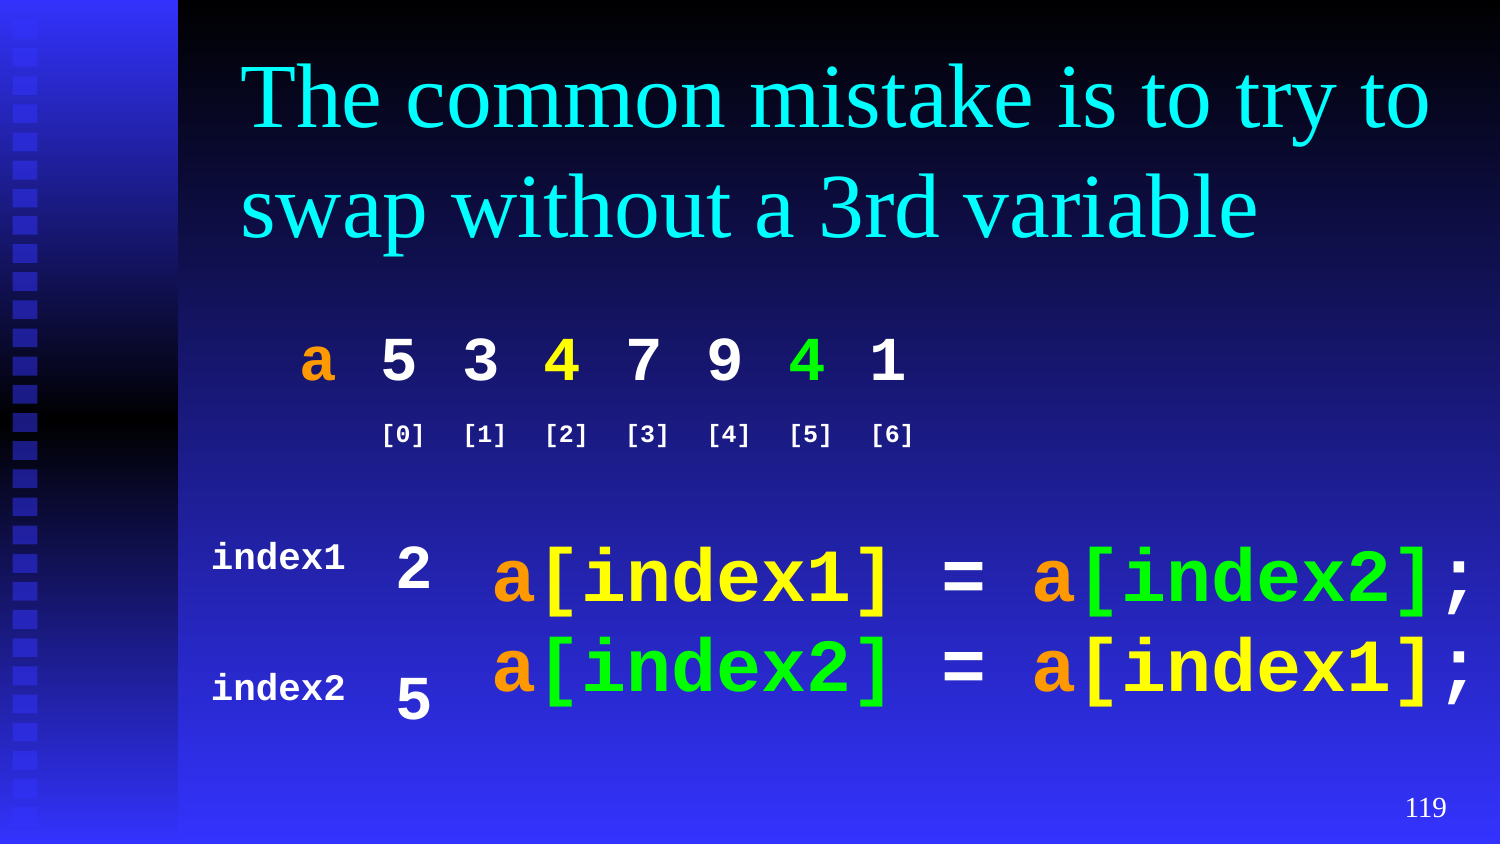

# The common mistake is to try to swap without a 3rd variable
a
5
3
4
7
9
4
1
[0]
[1]
[2]
[3]
[4]
[5]
[6]
index1
2
a[index1] = a[index2];
a[index2] = a[index1];
index2
5
119